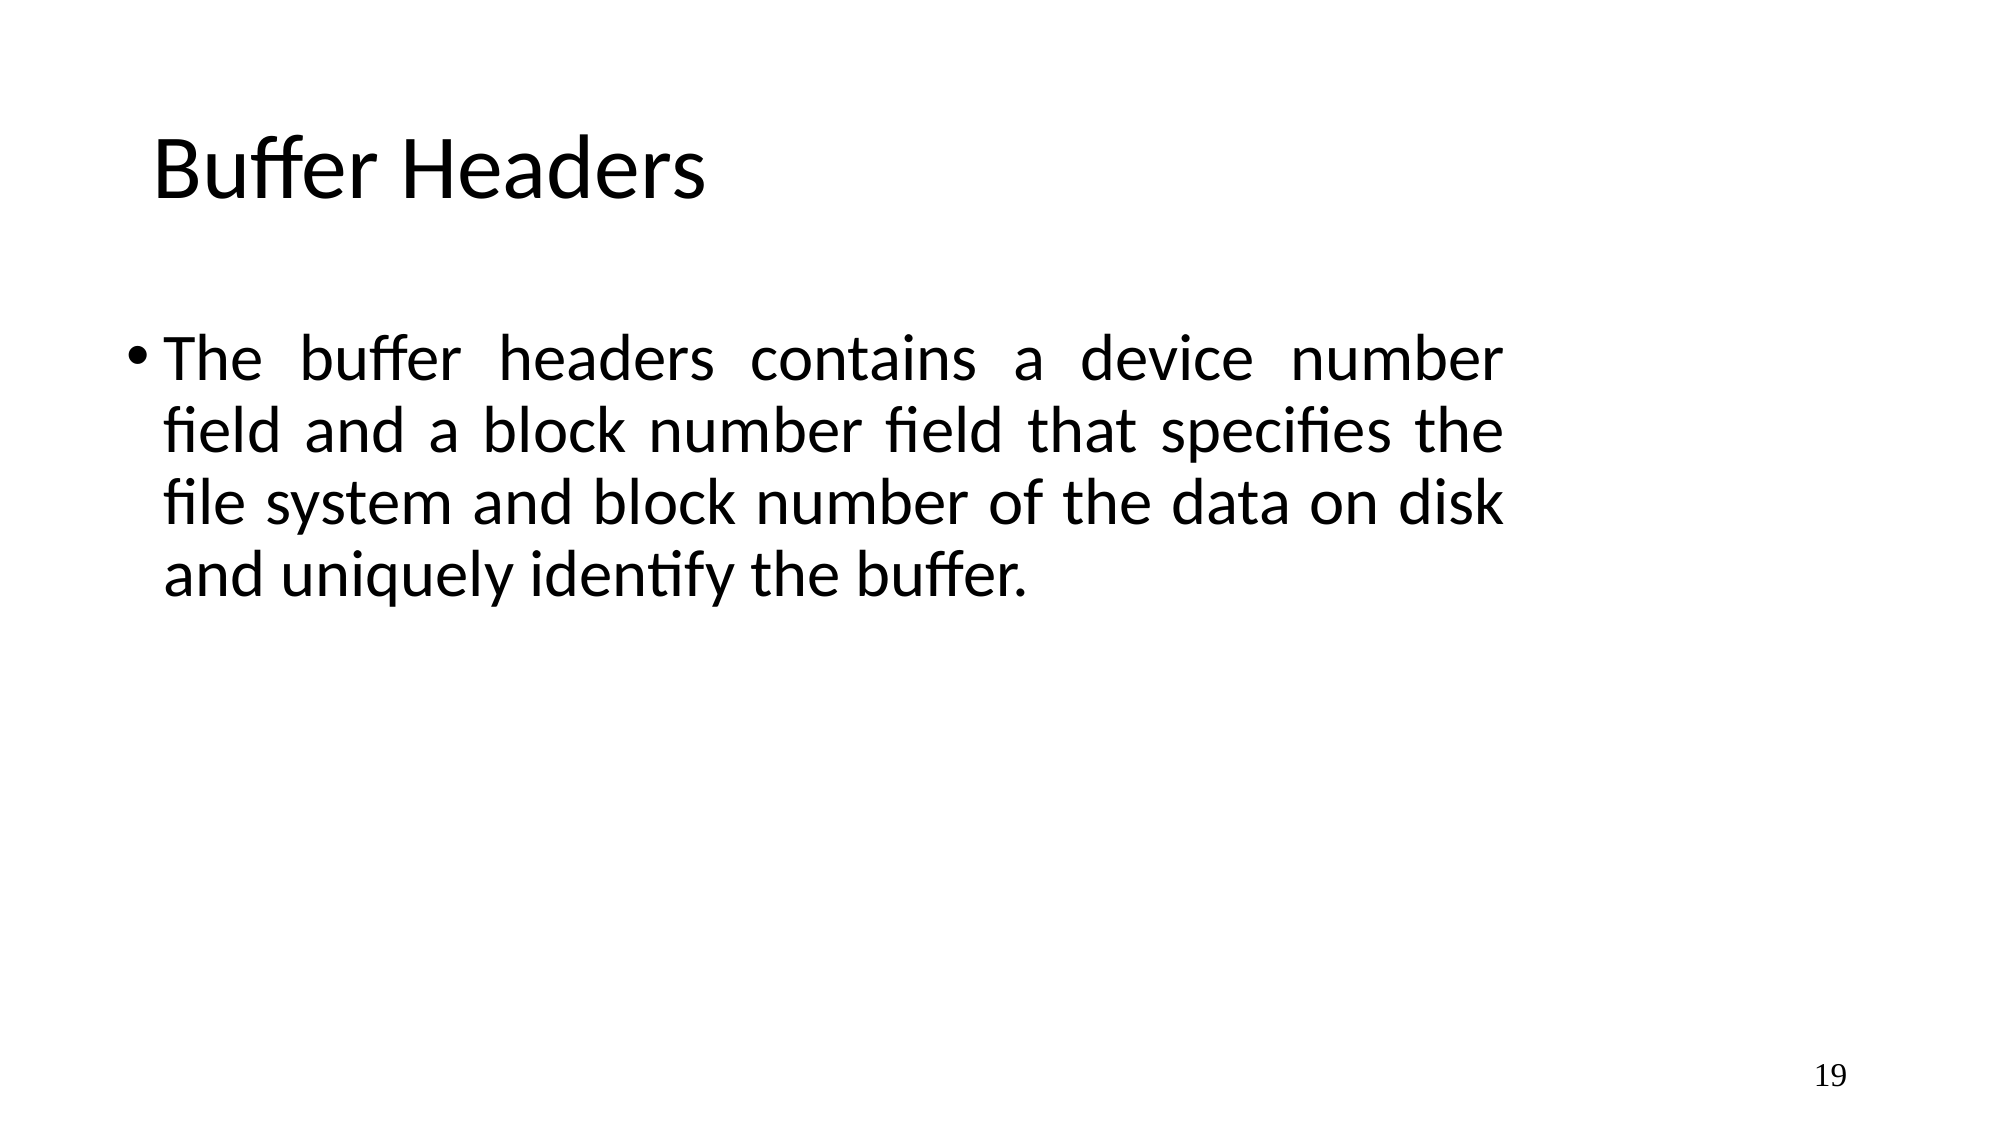

# Buffer Headers
The buffer headers contains a device number field and a block number field that specifies the file system and block number of the data on disk and uniquely identify the buffer.
19